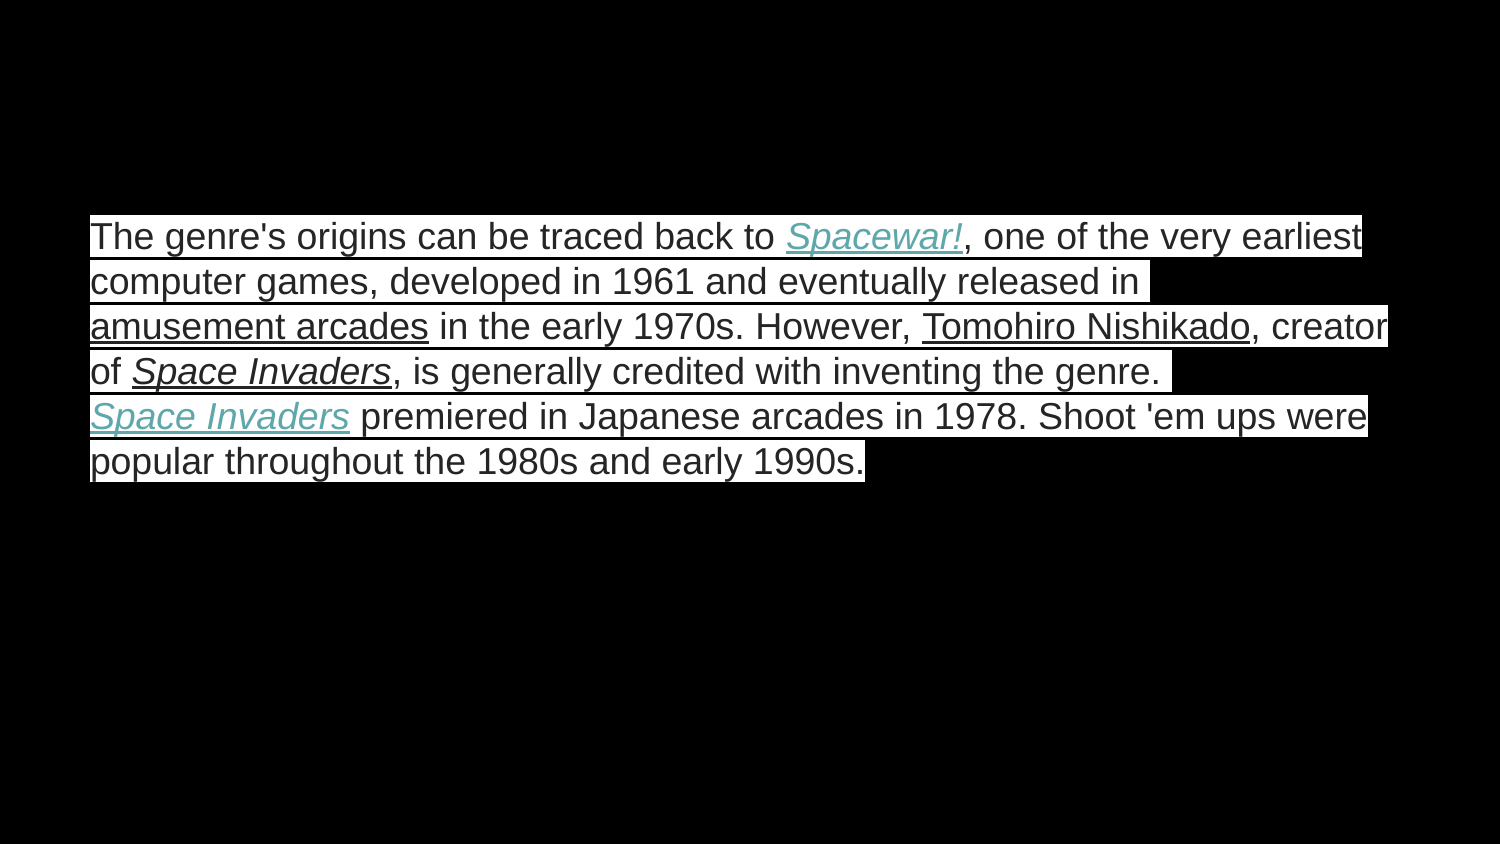

#
The genre's origins can be traced back to Spacewar!, one of the very earliest computer games, developed in 1961 and eventually released in amusement arcades in the early 1970s. However, Tomohiro Nishikado, creator of Space Invaders, is generally credited with inventing the genre. Space Invaders premiered in Japanese arcades in 1978. Shoot 'em ups were popular throughout the 1980s and early 1990s.